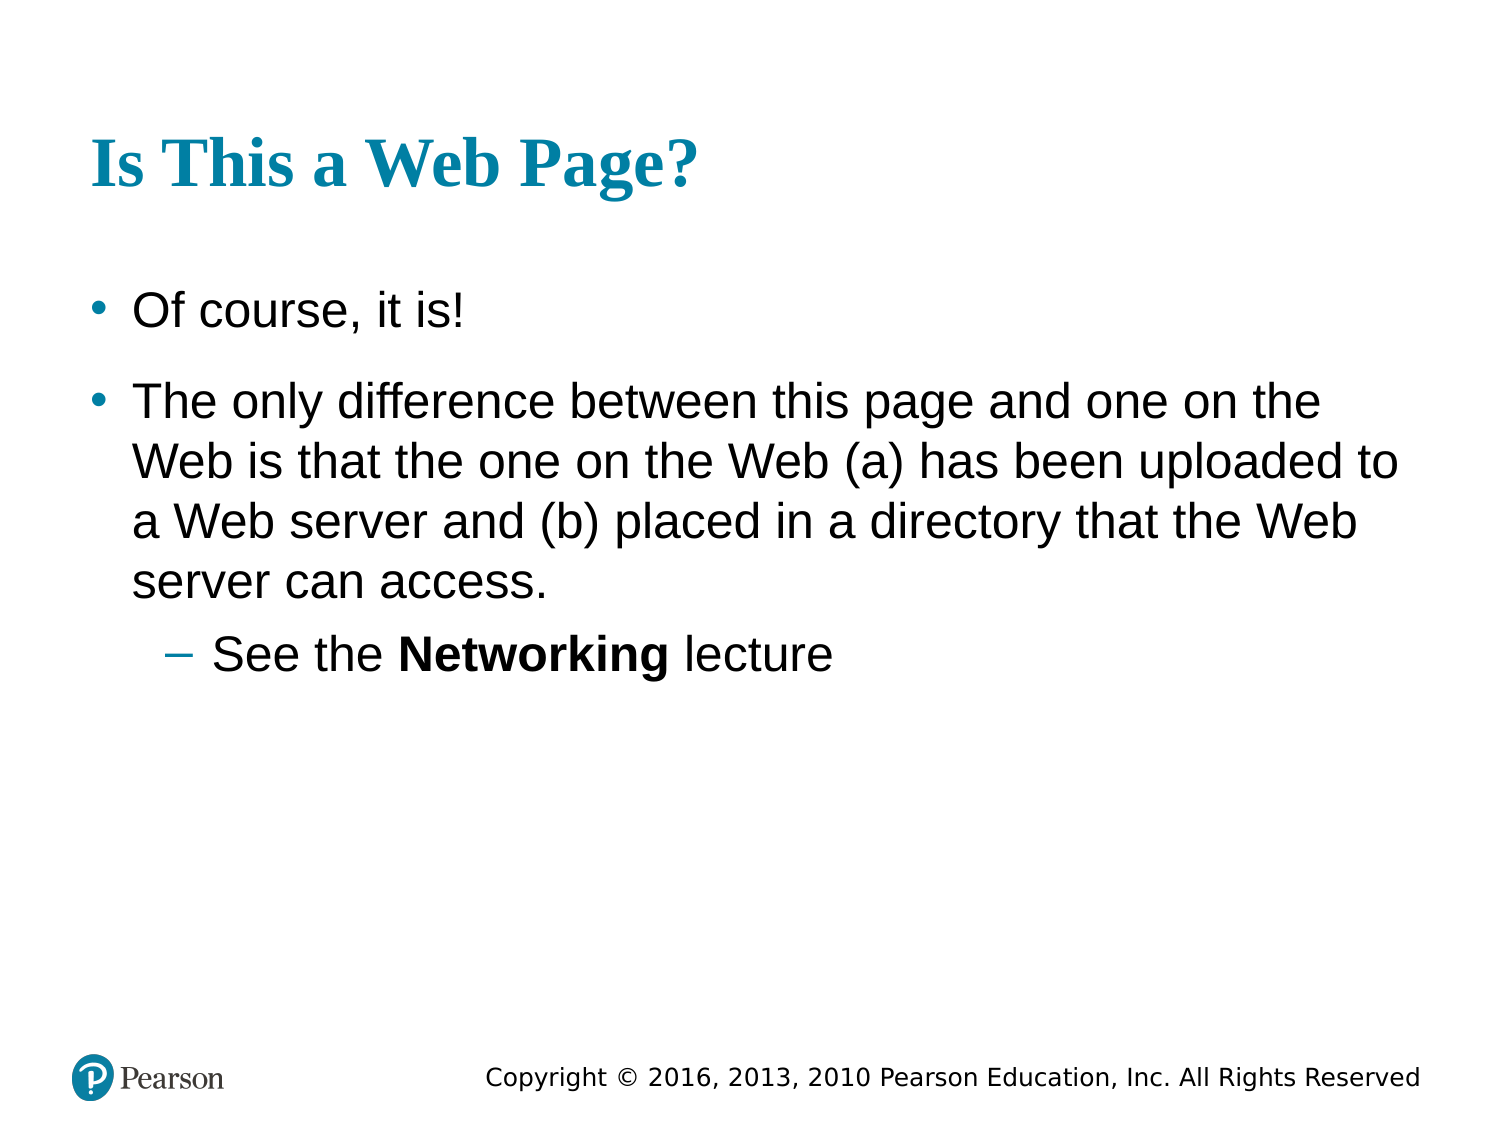

# Is This a Web Page?
Of course, it is!
The only difference between this page and one on the Web is that the one on the Web (a) has been uploaded to a Web server and (b) placed in a directory that the Web server can access.
See the Networking lecture